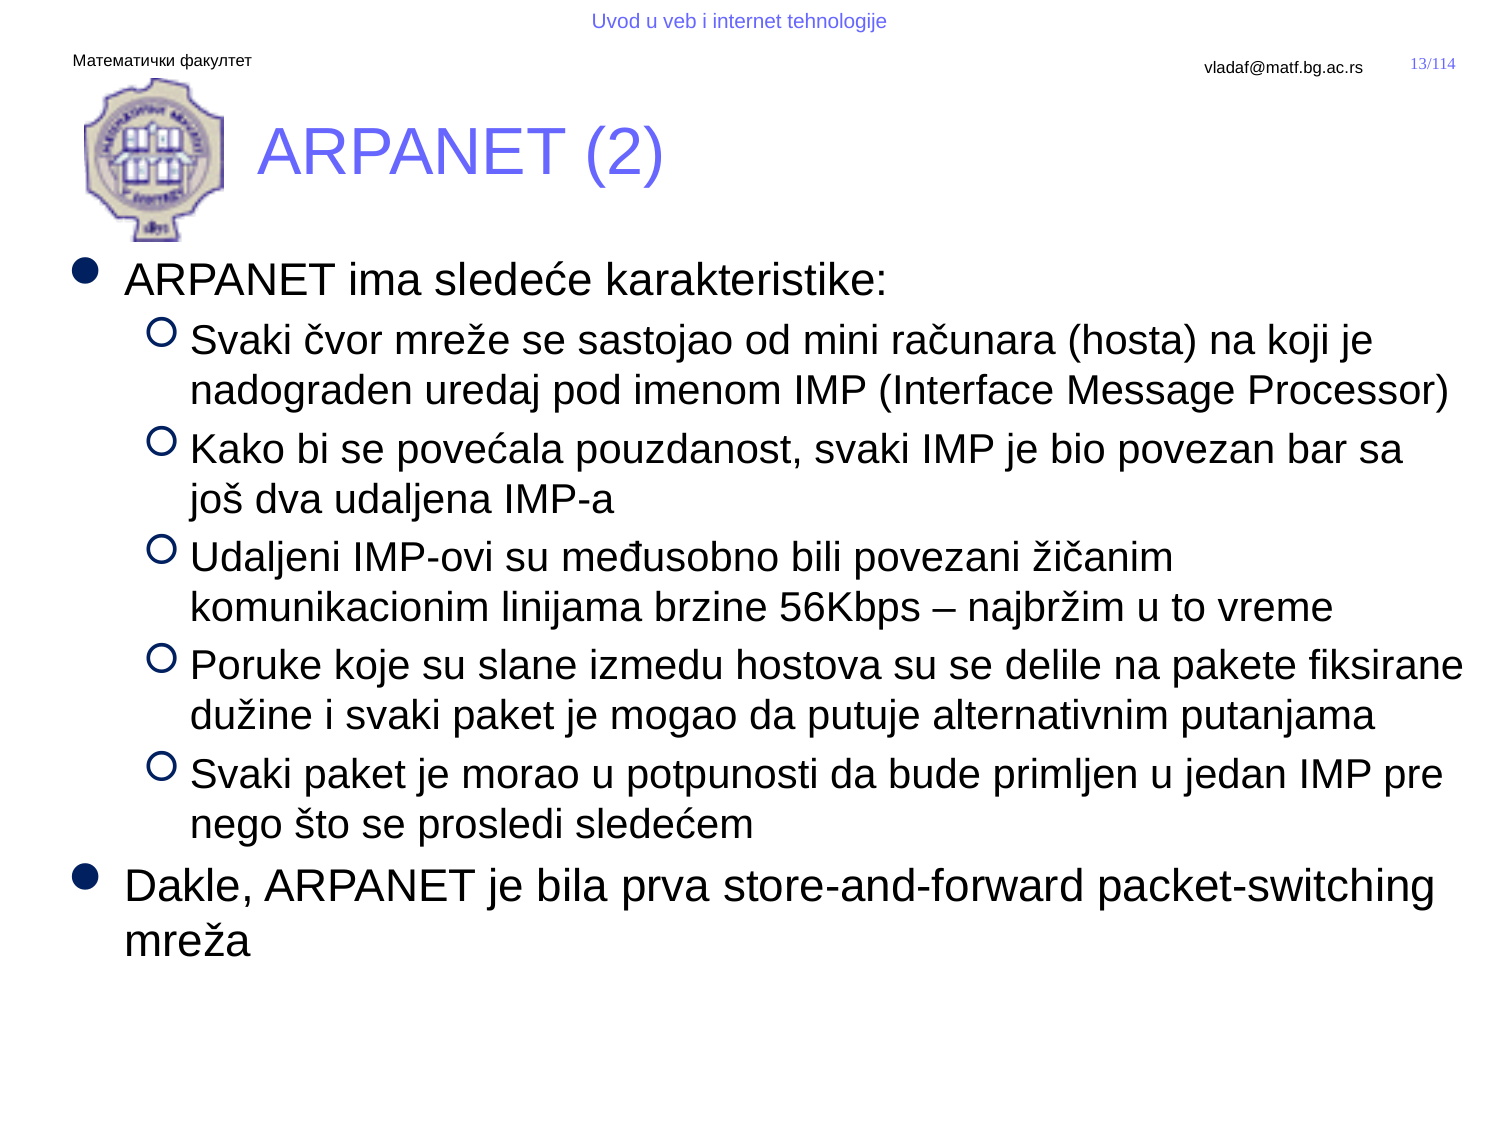

# ARPANET (2)
ARPANET ima sledeće karakteristike:
Svaki čvor mreže se sastojao od mini računara (hosta) na koji je nadograden uredaj pod imenom IMP (Interface Message Processor)
Kako bi se povećala pouzdanost, svaki IMP je bio povezan bar sa još dva udaljena IMP-a
Udaljeni IMP-ovi su međusobno bili povezani žičanim komunikacionim linijama brzine 56Kbps – najbržim u to vreme
Poruke koje su slane izmedu hostova su se delile na pakete fiksirane dužine i svaki paket je mogao da putuje alternativnim putanjama
Svaki paket je morao u potpunosti da bude primljen u jedan IMP pre nego što se prosledi sledećem
Dakle, ARPANET je bila prva store-and-forward packet-switching mreža